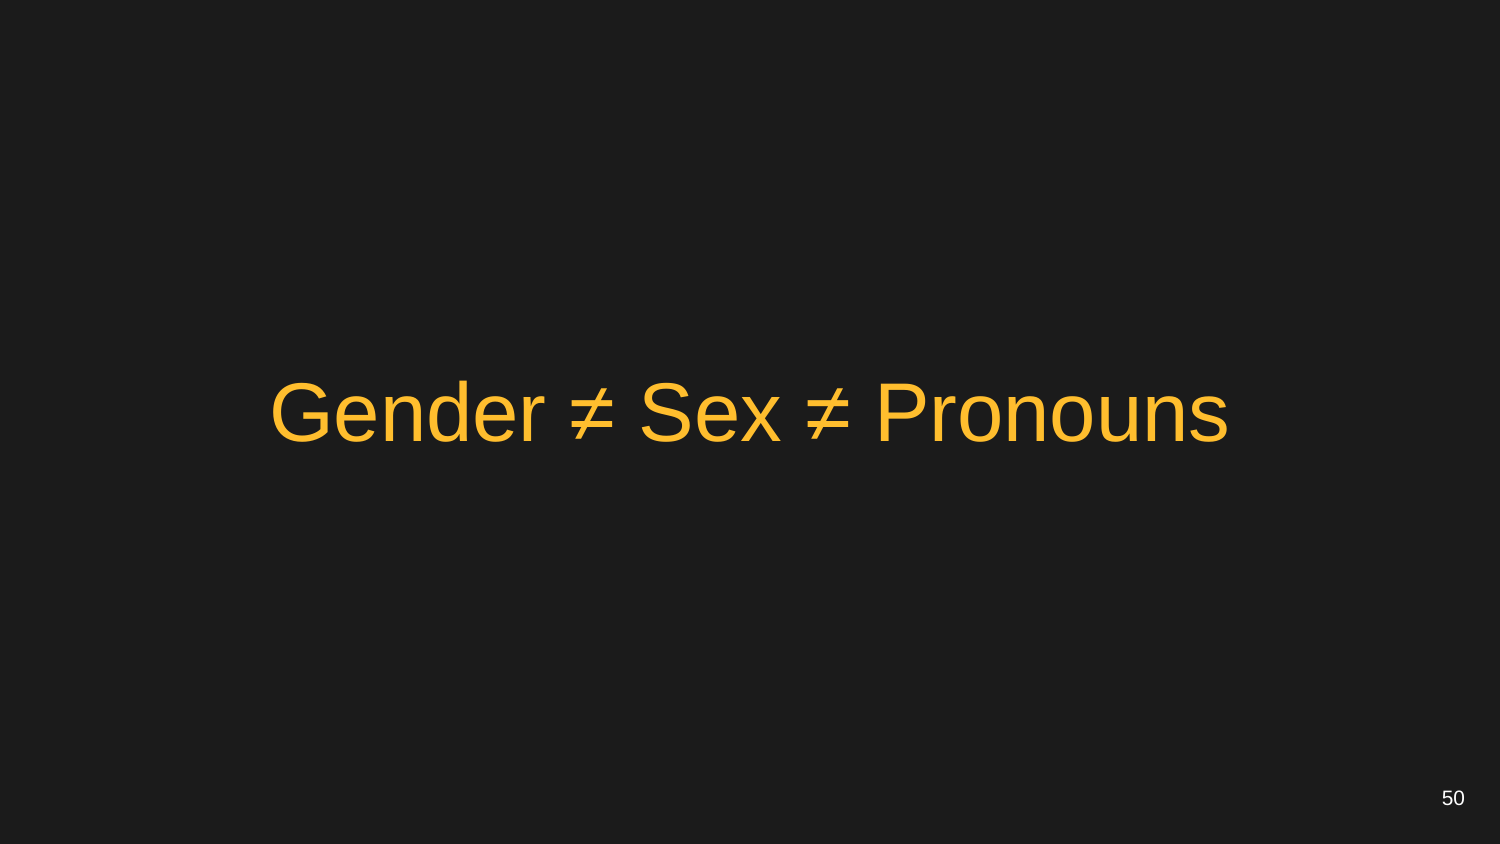

# Gender ≠ Sex ≠ Pronouns
50